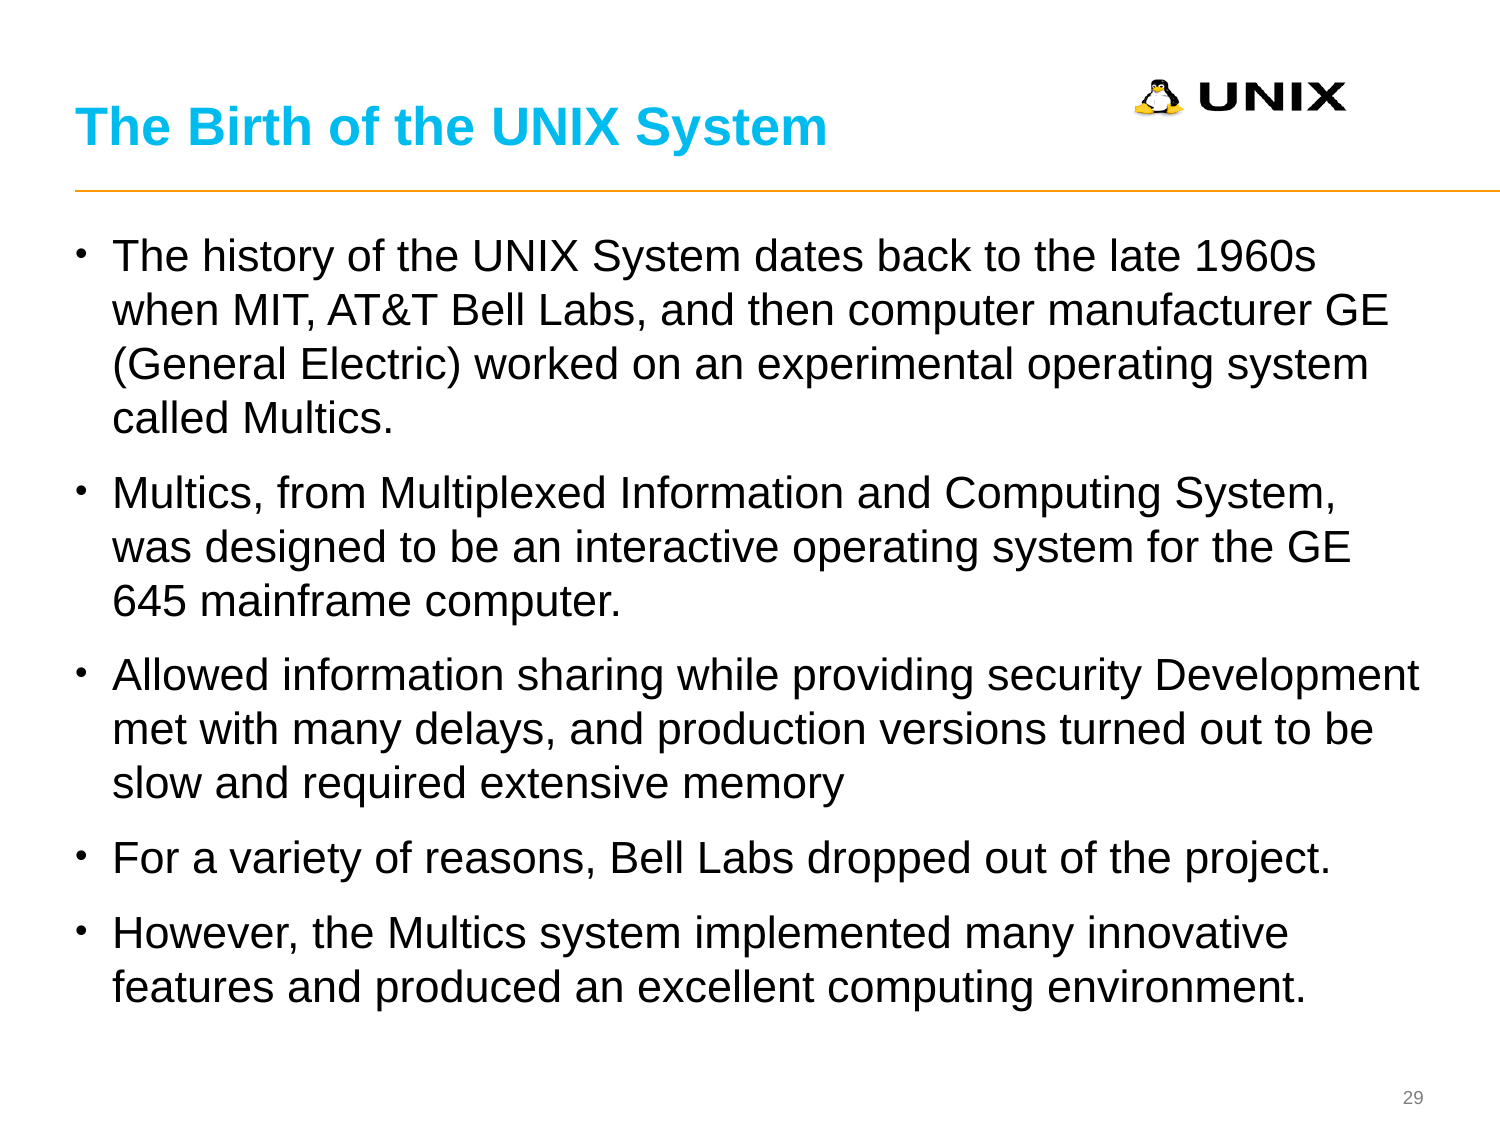

# The Birth of the UNIX System
The history of the UNIX System dates back to the late 1960s when MIT, AT&T Bell Labs, and then computer manufacturer GE (General Electric) worked on an experimental operating system called Multics.
Multics, from Multiplexed Information and Computing System, was designed to be an interactive operating system for the GE 645 mainframe computer.
Allowed information sharing while providing security Development met with many delays, and production versions turned out to be slow and required extensive memory
For a variety of reasons, Bell Labs dropped out of the project.
However, the Multics system implemented many innovative features and produced an excellent computing environment.